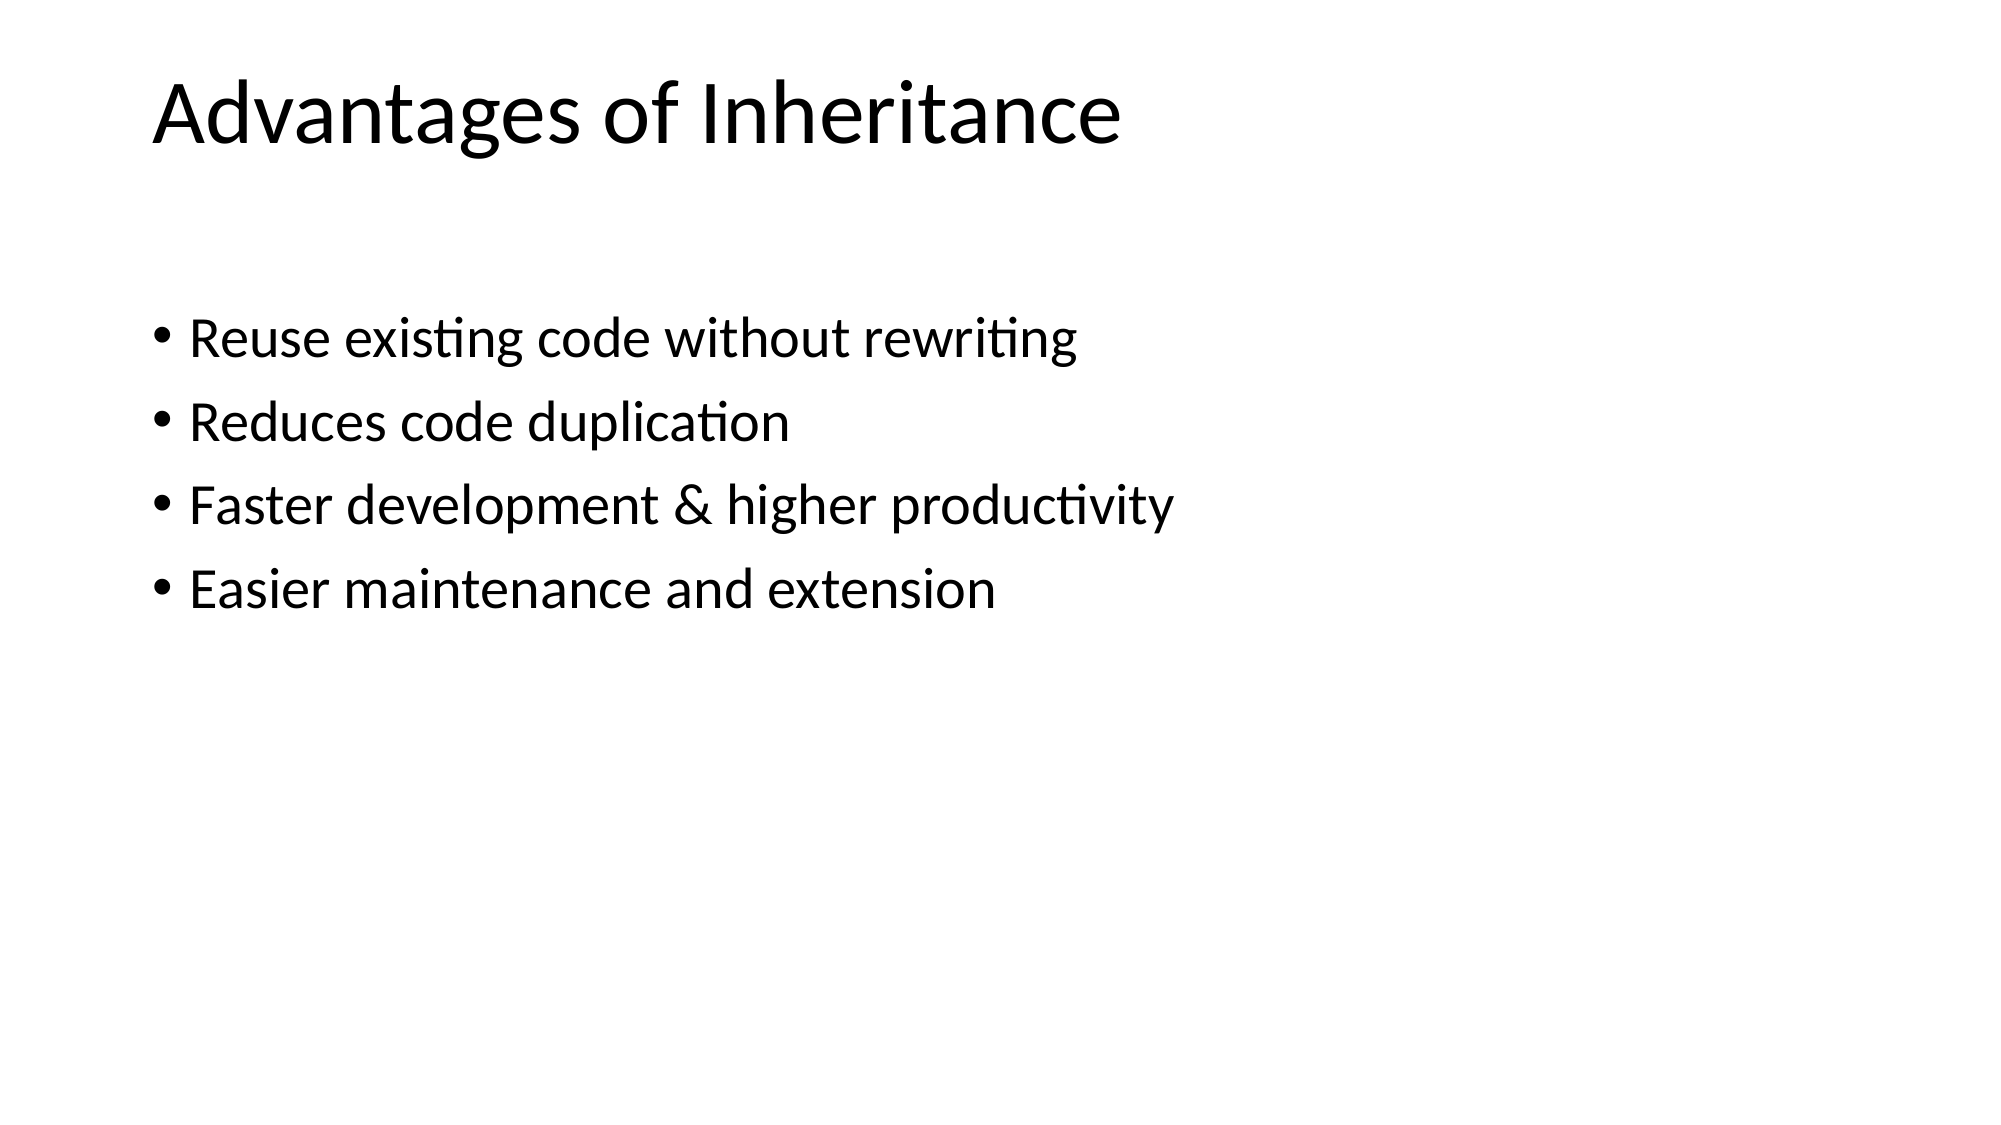

# Advantages of Inheritance
Reuse existing code without rewriting
Reduces code duplication
Faster development & higher productivity
Easier maintenance and extension